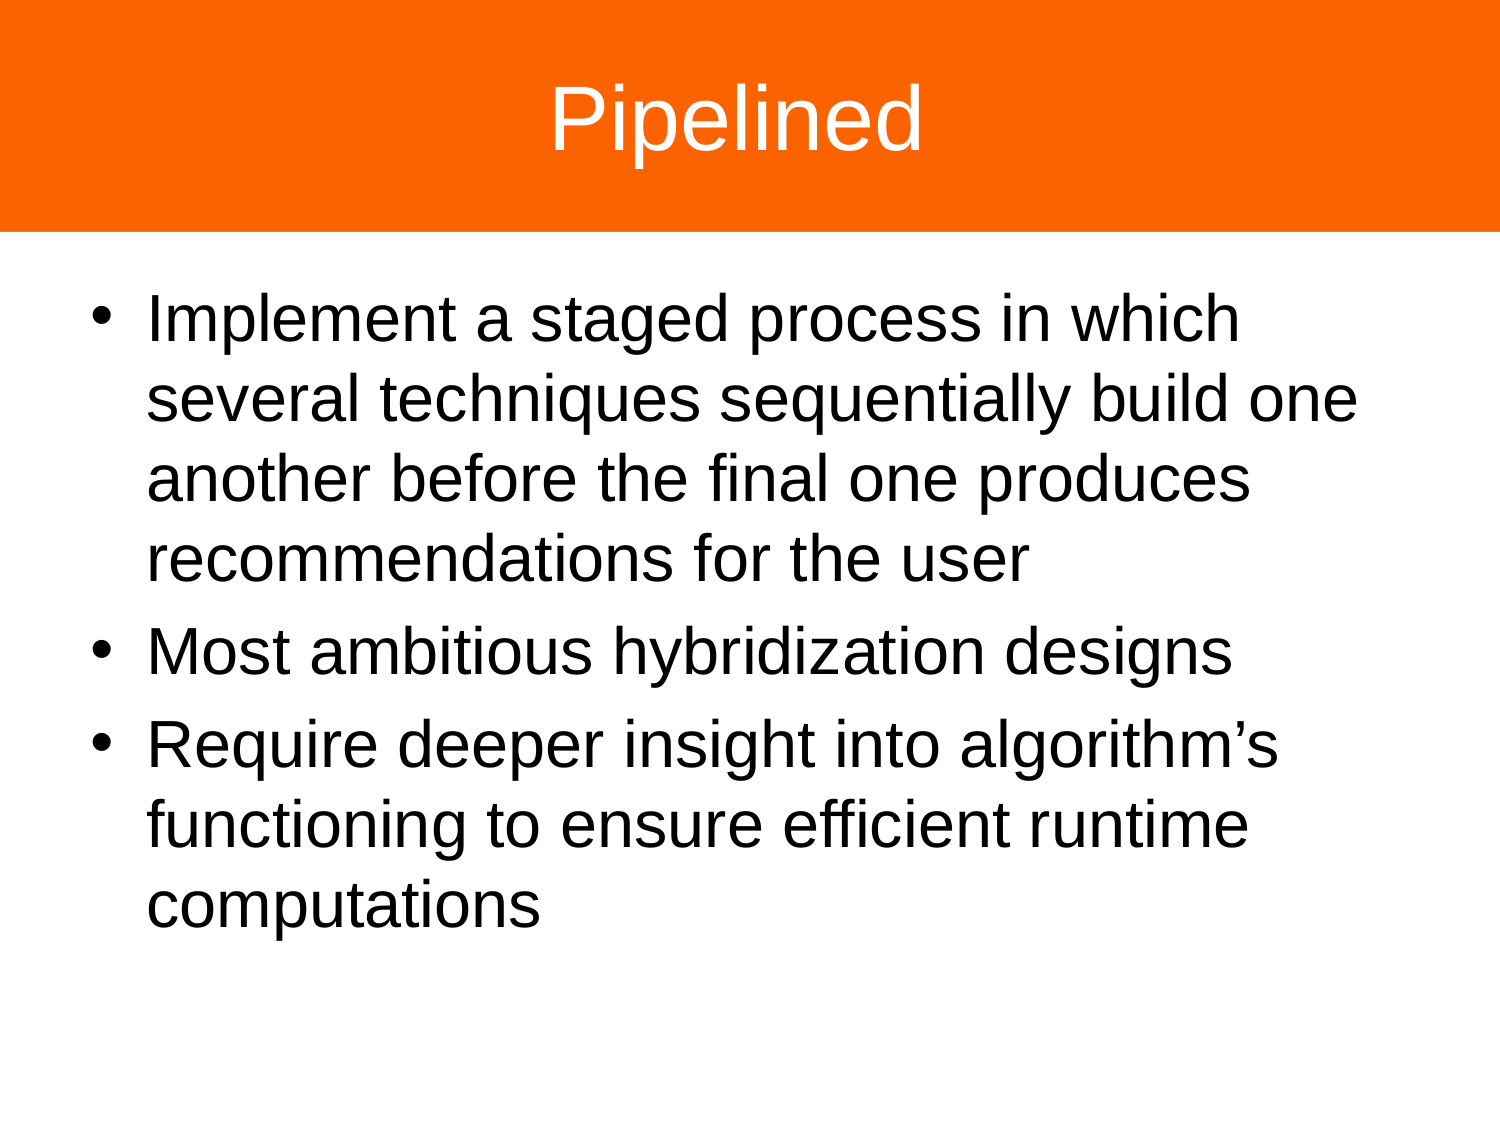

# Pipelined
Implement a staged process in which several techniques sequentially build one another before the final one produces recommendations for the user
Most ambitious hybridization designs
Require deeper insight into algorithm’s functioning to ensure efficient runtime computations